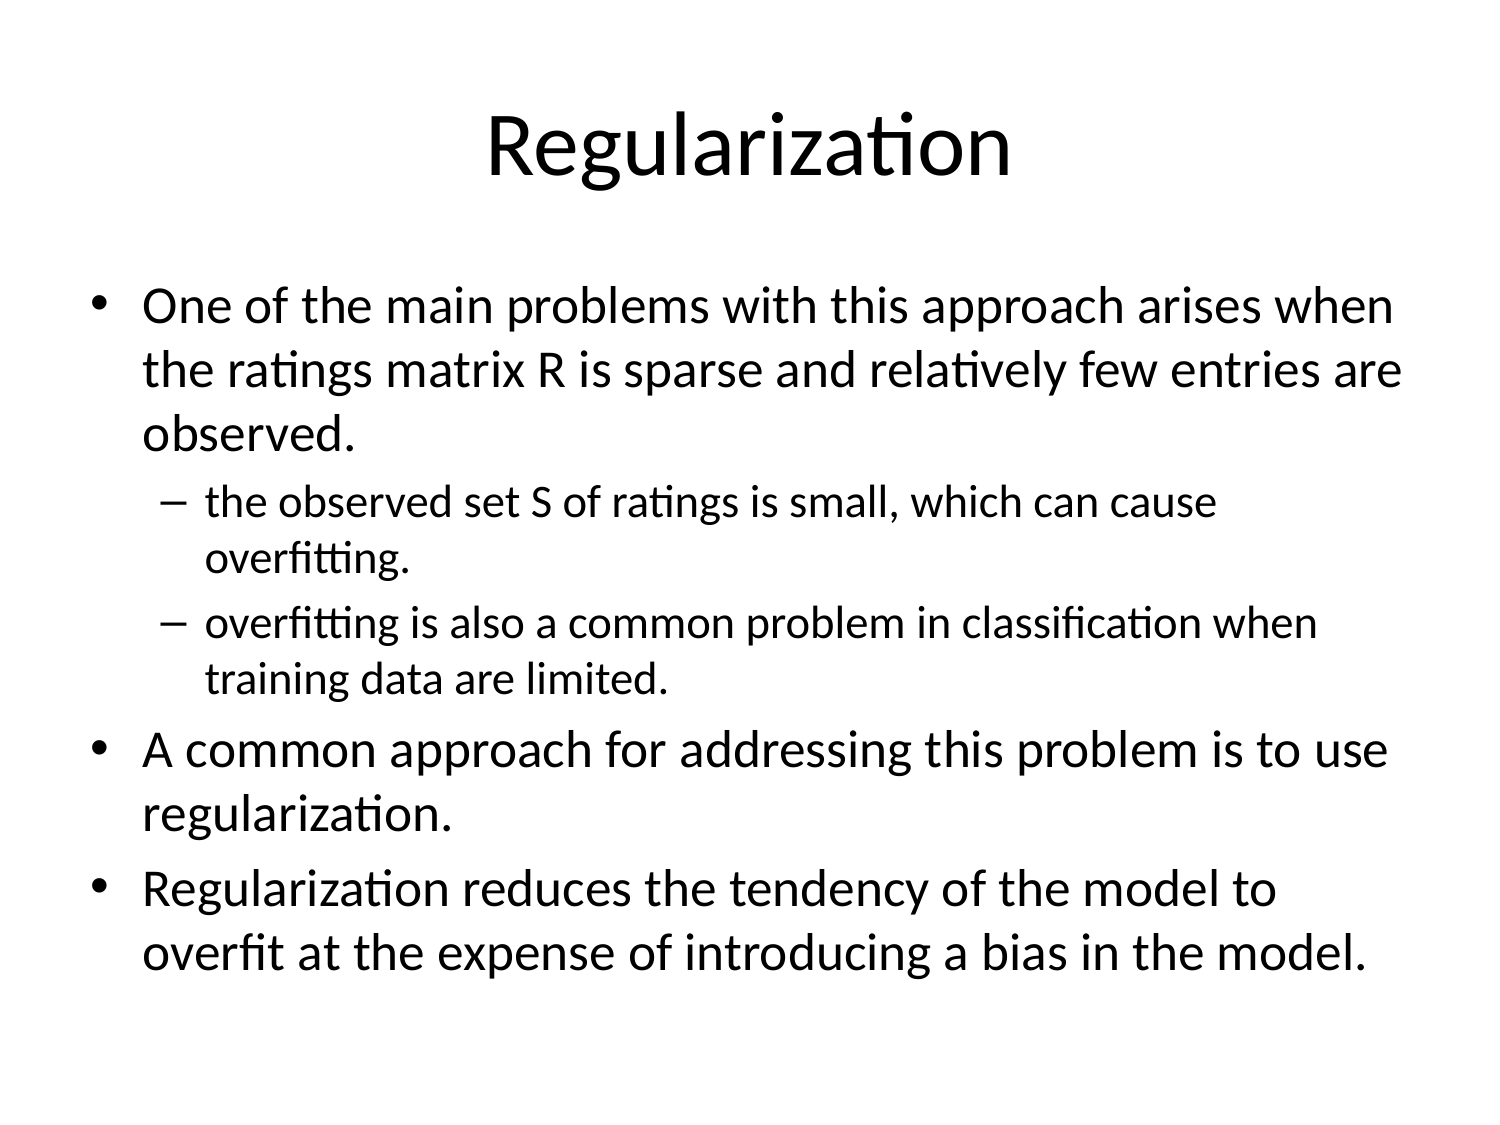

# Regularization
One of the main problems with this approach arises when the ratings matrix R is sparse and relatively few entries are observed.
the observed set S of ratings is small, which can cause overfitting.
overfitting is also a common problem in classification when training data are limited.
A common approach for addressing this problem is to use regularization.
Regularization reduces the tendency of the model to overfit at the expense of introducing a bias in the model.